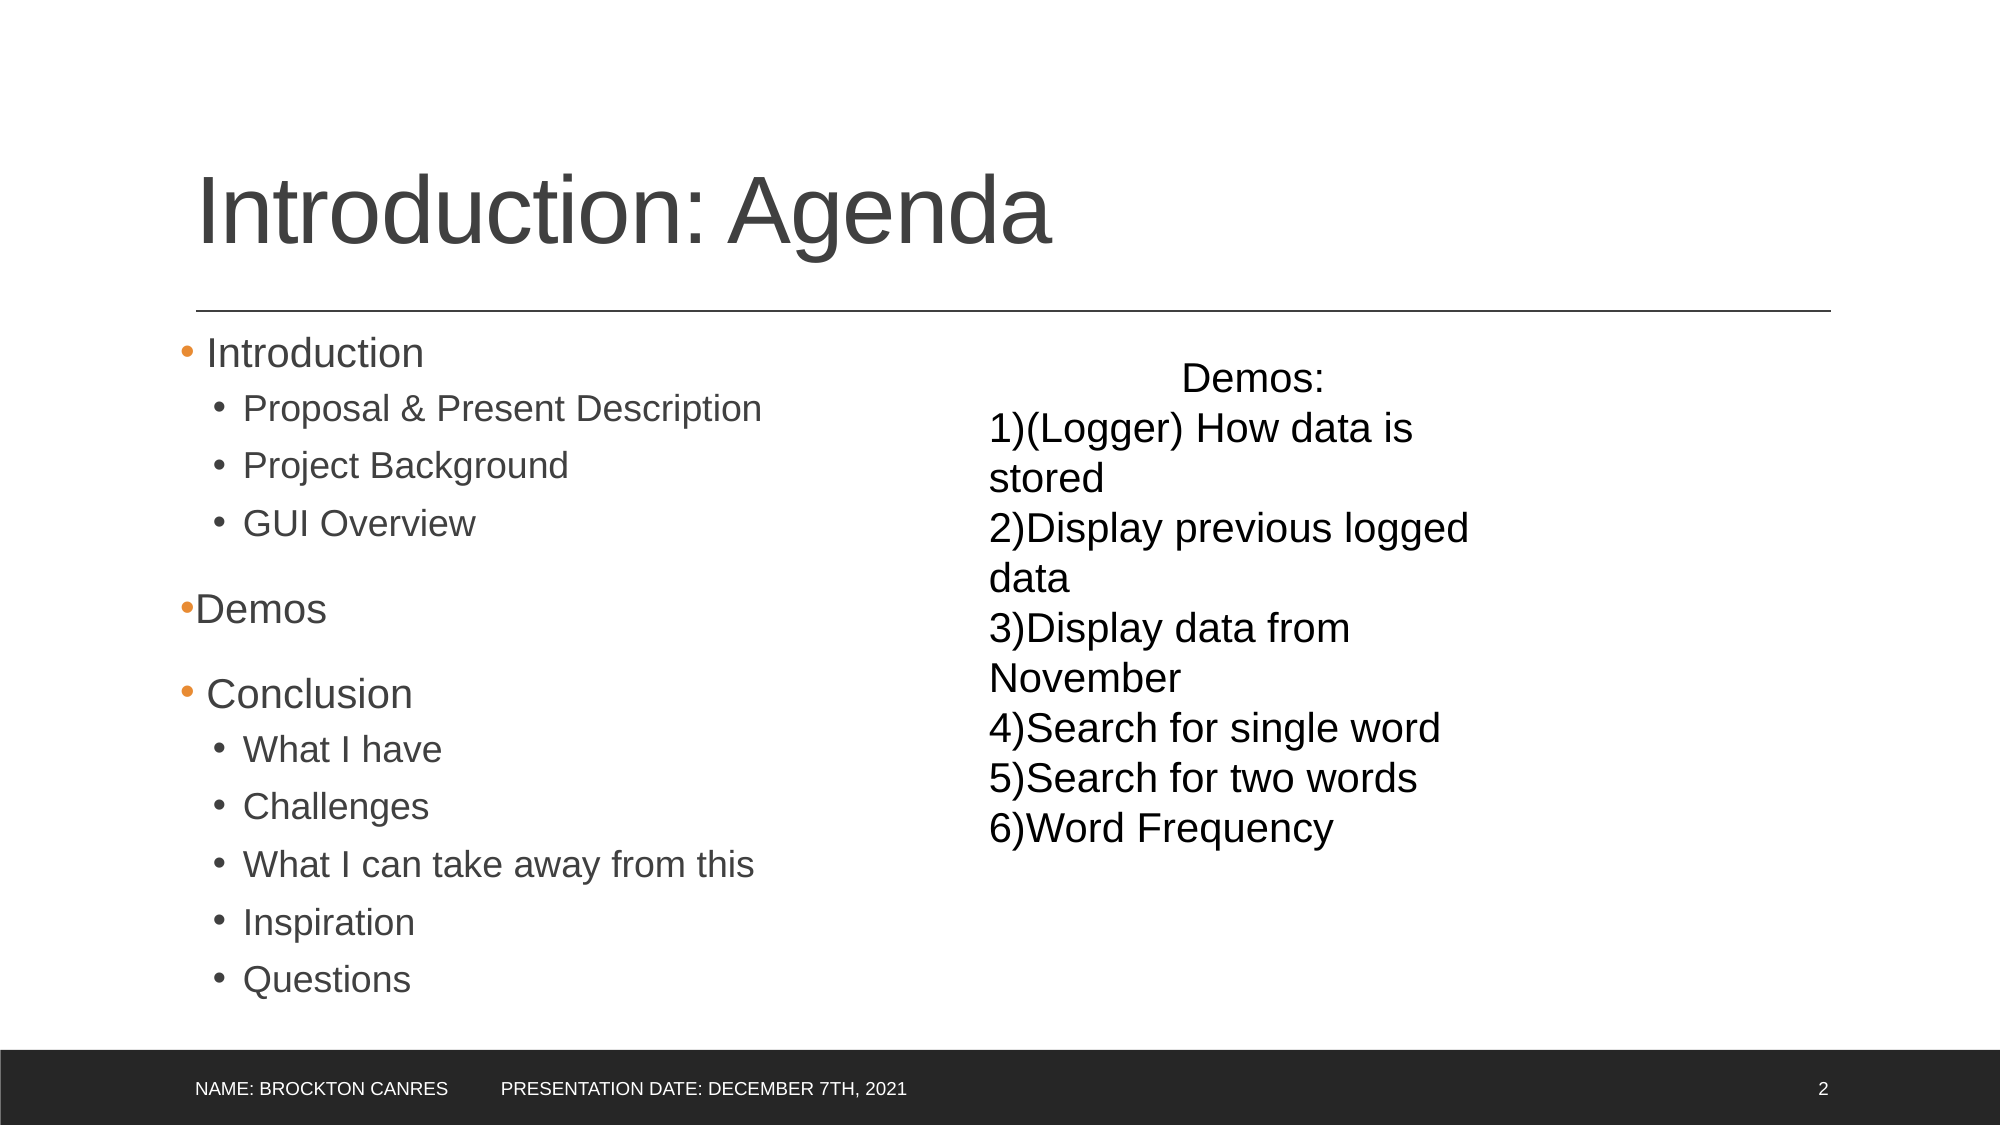

# Introduction: Agenda
 Introduction
Proposal & Present Description
Project Background
GUI Overview
Demos
 Conclusion
What I have
Challenges
What I can take away from this
Inspiration
Questions

Demos:
1)(Logger) How data is stored
2)Display previous logged data
3)Display data from November
4)Search for single word
5)Search for two words
6)Word Frequency
Name: Brockton Canres          Presentation Date: December 7th, 2021
2